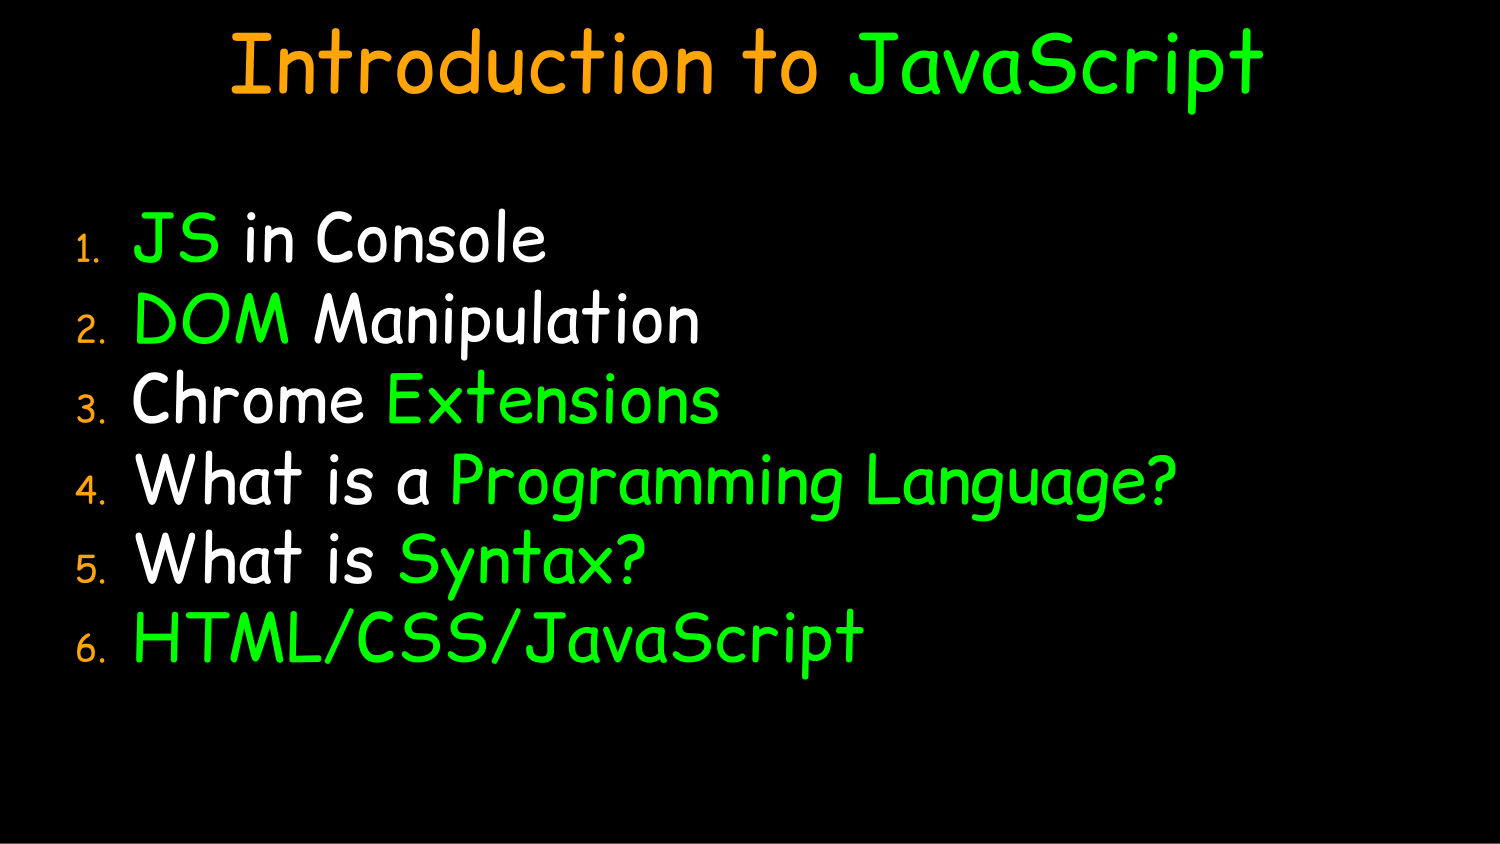

# Introduction to JavaScript
JS in Console
DOM Manipulation
Chrome Extensions
What is a Programming Language?
What is Syntax?
HTML/CSS/JavaScript